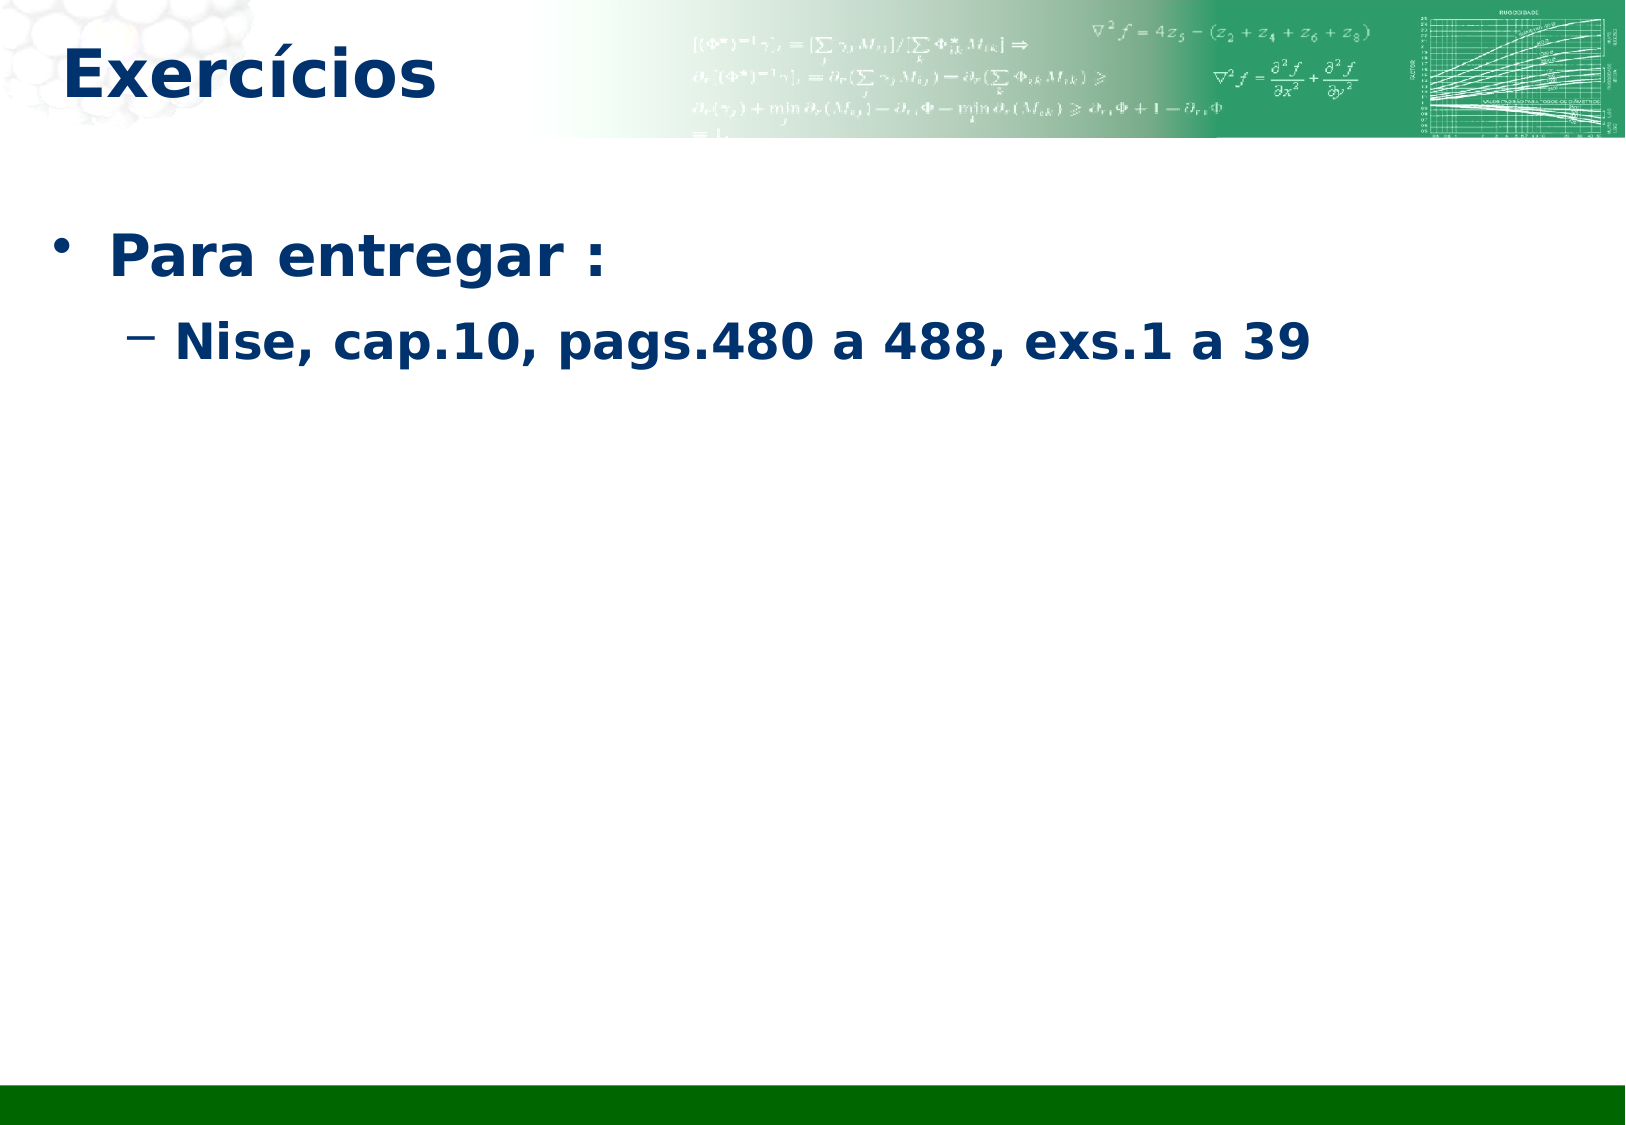

# Exercícios
Para entregar :
Nise, cap.10, pags.480 a 488, exs.1 a 39